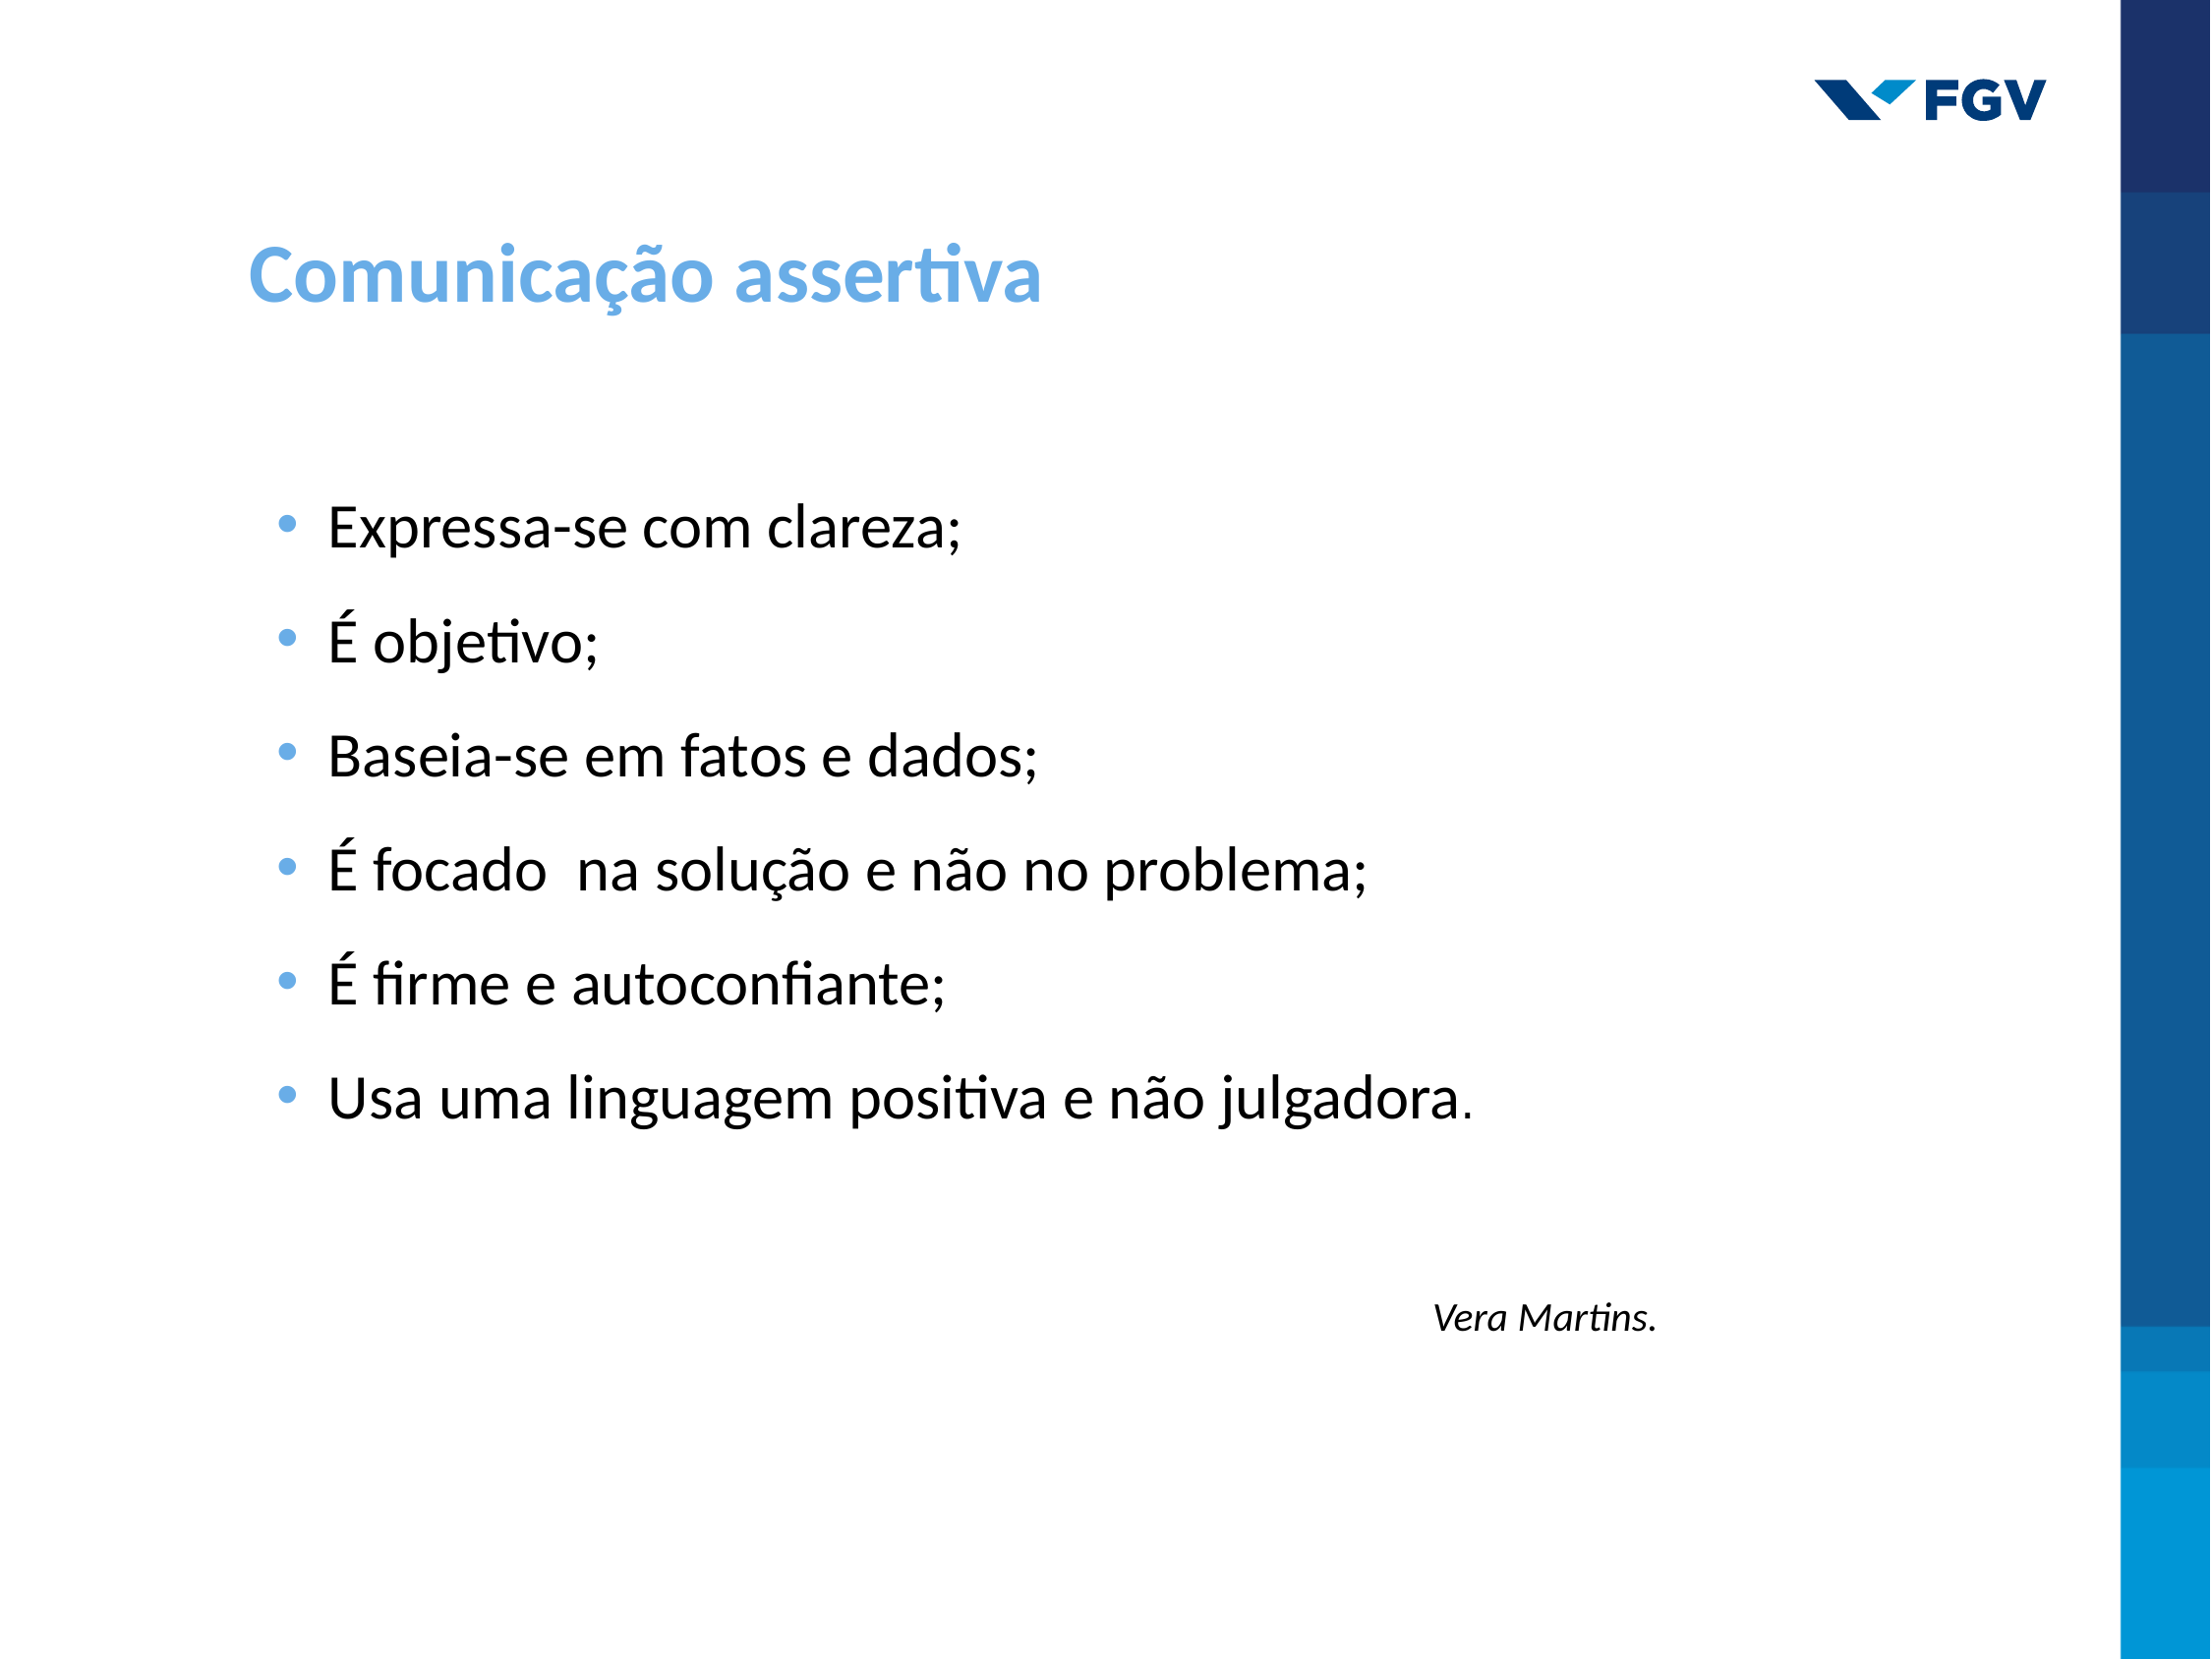

Comunicação assertiva
Expressa-se com clareza;
É objetivo;
Baseia-se em fatos e dados;
É focado  na solução e não no problema;
É firme e autoconfiante;
Usa uma linguagem positiva e não julgadora.

Vera Martins.